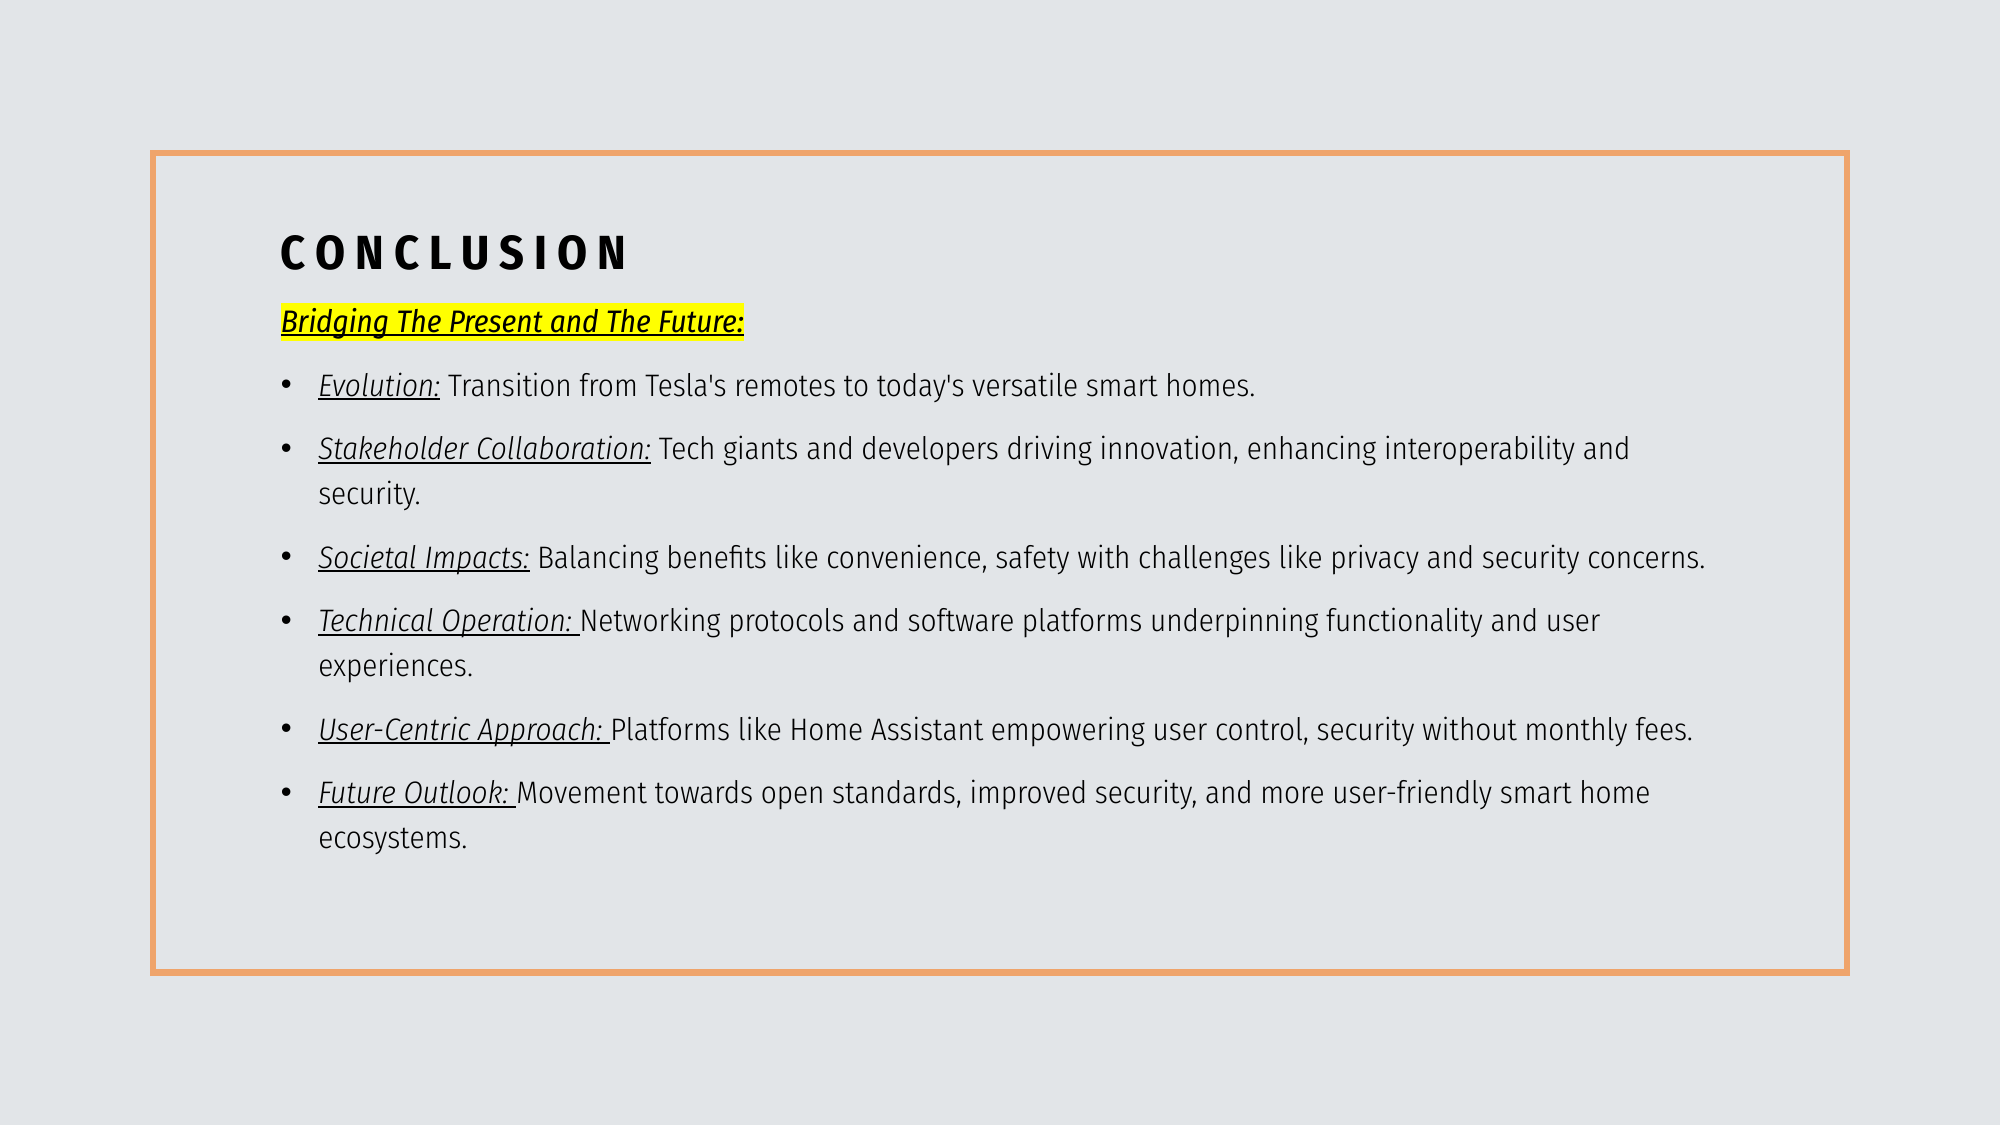

# Conclusion
Bridging The Present and The Future:
Evolution: Transition from Tesla's remotes to today's versatile smart homes.
Stakeholder Collaboration: Tech giants and developers driving innovation, enhancing interoperability and security.
Societal Impacts: Balancing benefits like convenience, safety with challenges like privacy and security concerns.
Technical Operation: Networking protocols and software platforms underpinning functionality and user experiences.
User-Centric Approach: Platforms like Home Assistant empowering user control, security without monthly fees.
Future Outlook: Movement towards open standards, improved security, and more user-friendly smart home ecosystems.